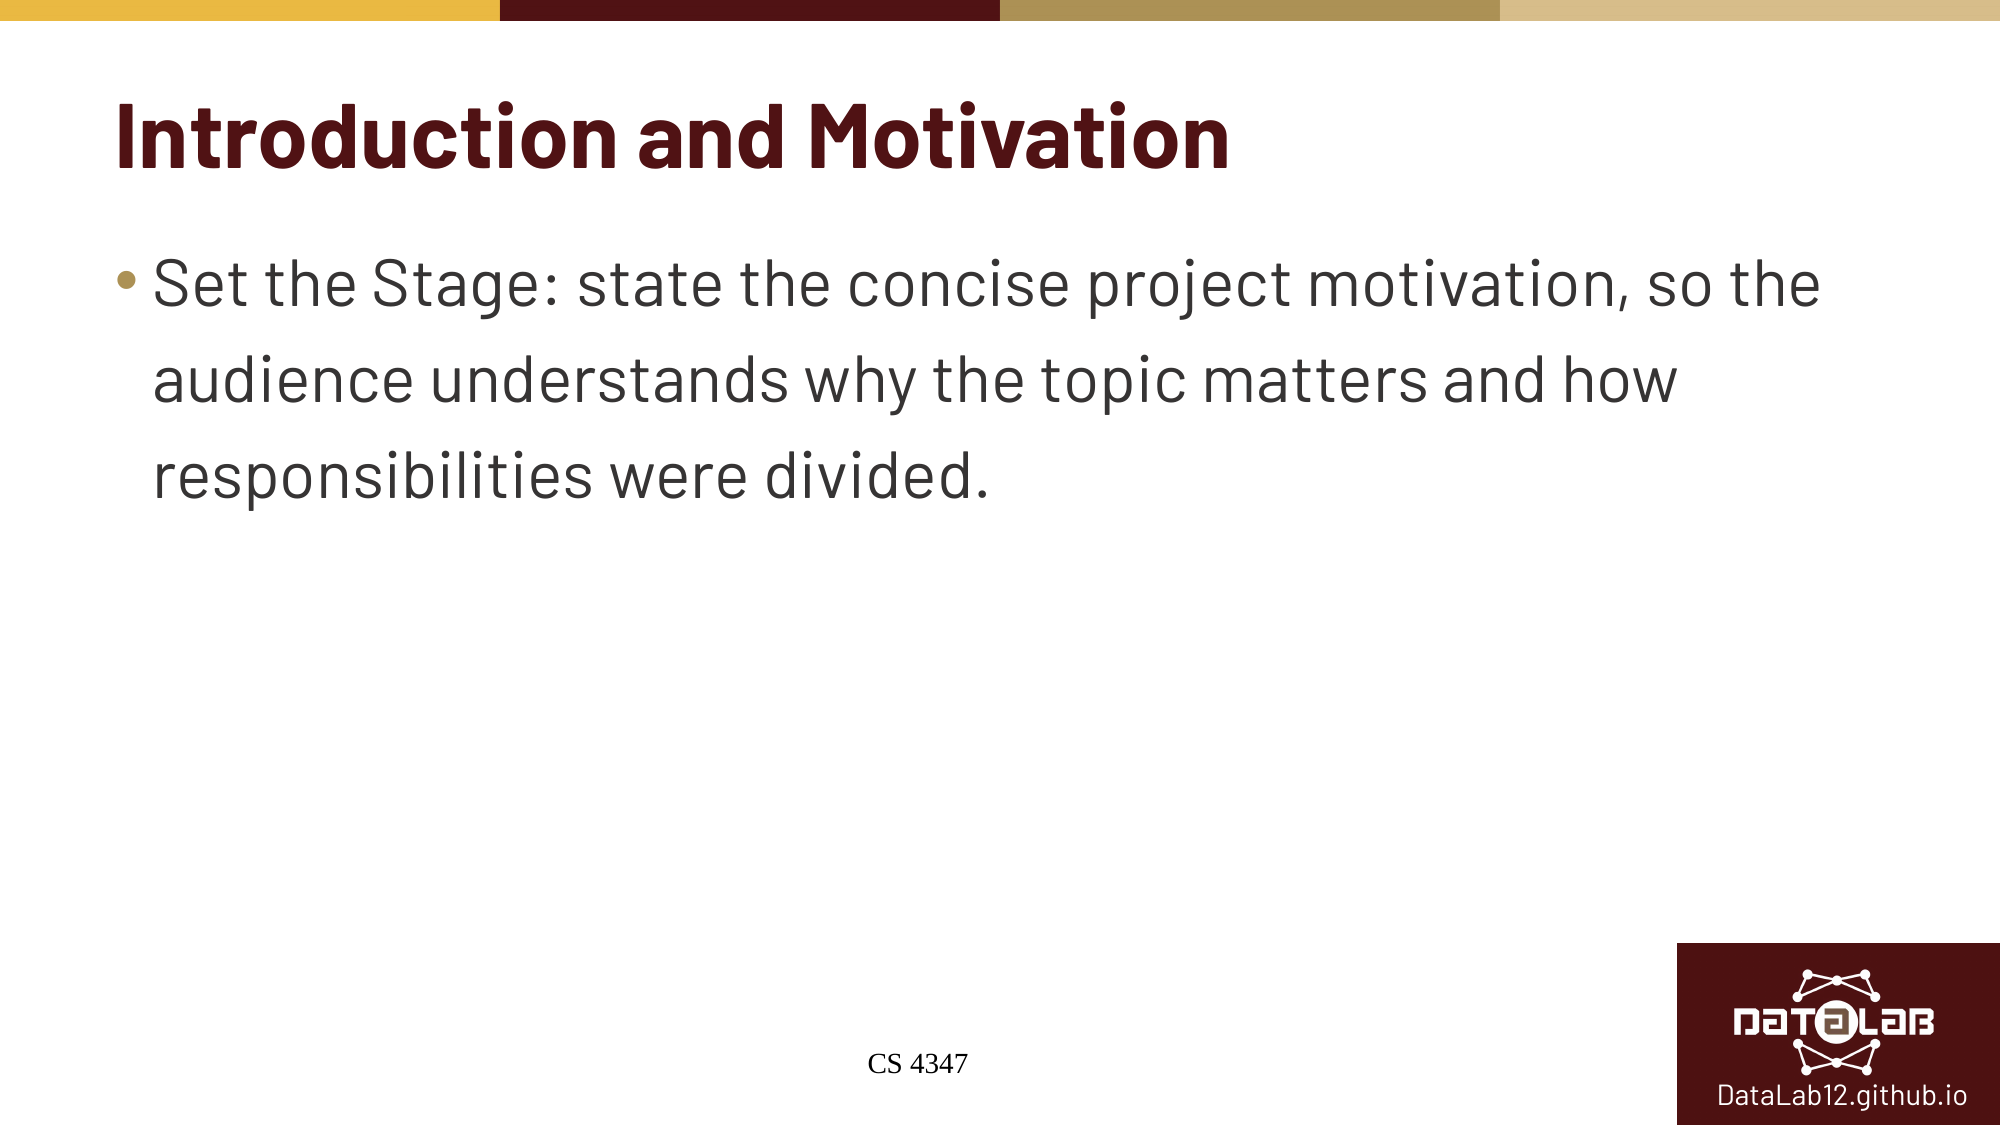

# Introduction and Motivation
Set the Stage: state the concise project motivation, so the audience understands why the topic matters and how responsibilities were divided.
CS 4347